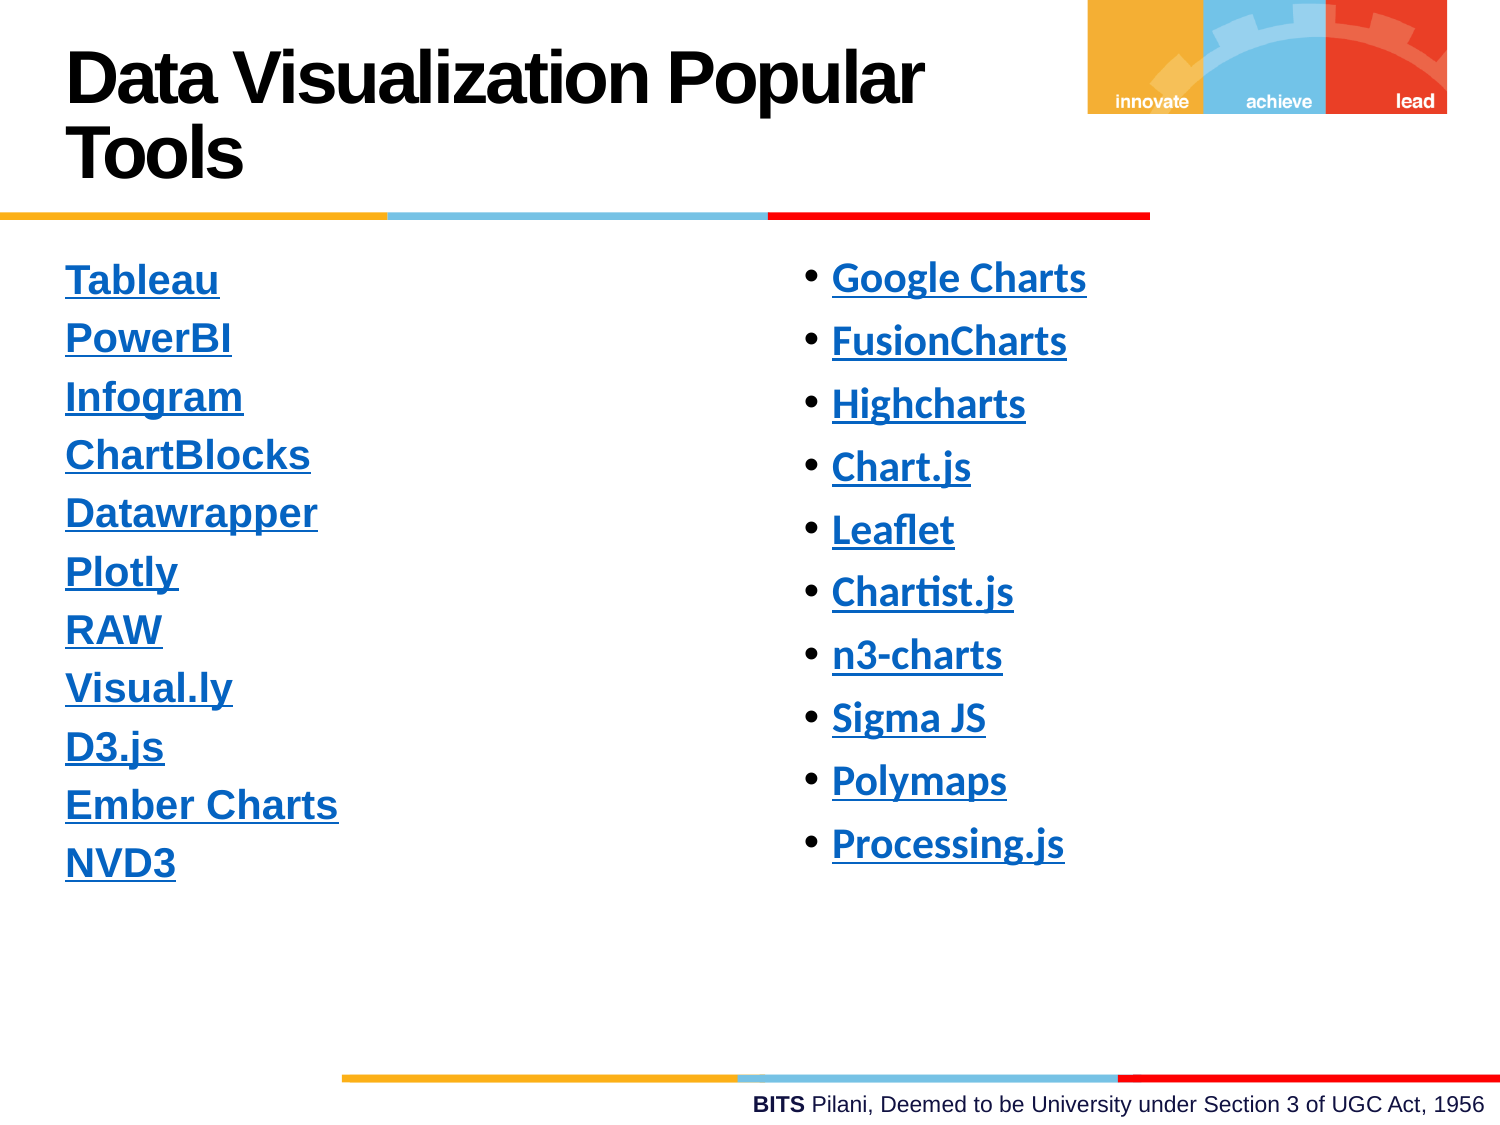

Data Visualization Popular Tools
Tableau
PowerBI
Infogram
ChartBlocks
Datawrapper
Plotly
RAW
Visual.ly
D3.js
Ember Charts
NVD3

Google Charts
FusionCharts
Highcharts
Chart.js
Leaflet
Chartist.js
n3-charts
Sigma JS
Polymaps
Processing.js